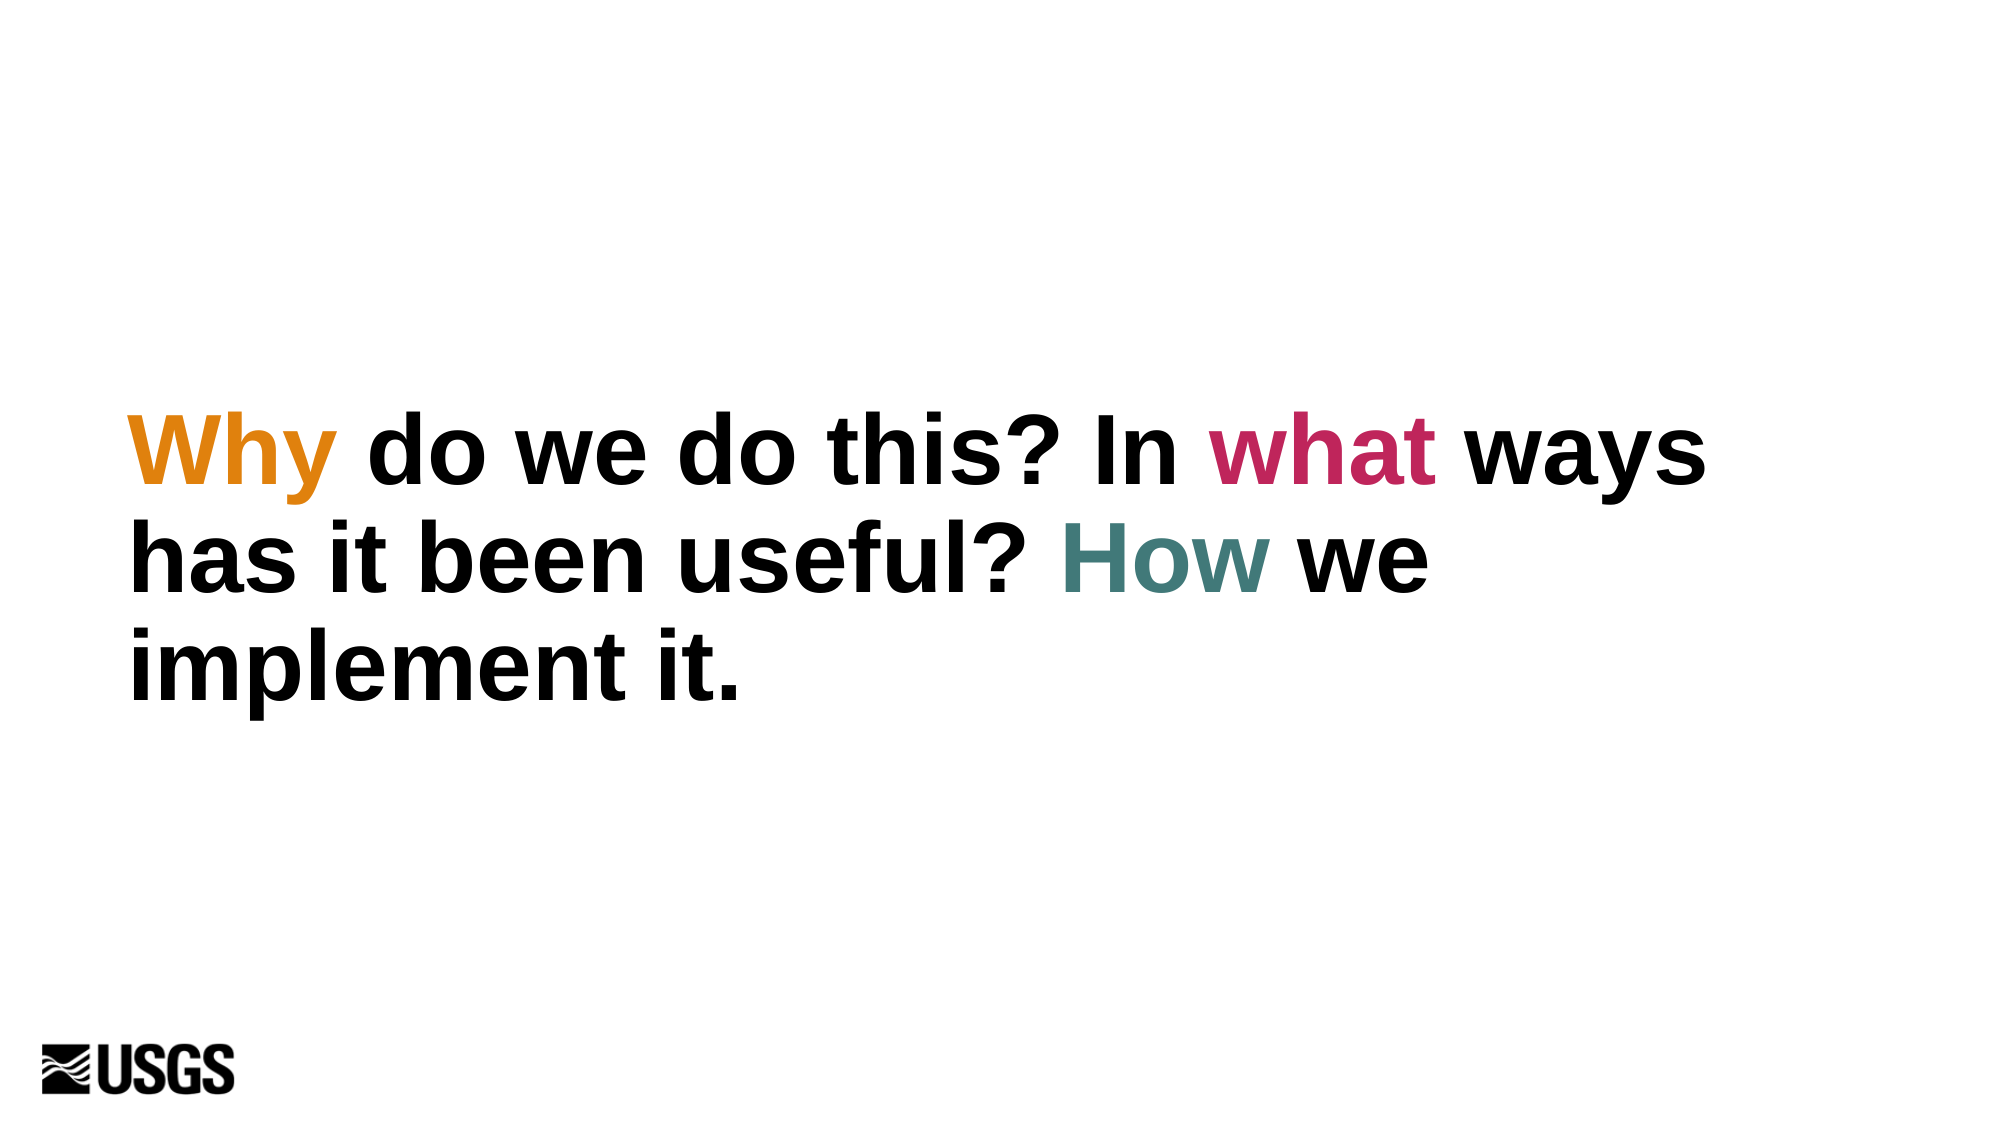

Why do we do this? In what ways has it been useful? How we implement it.